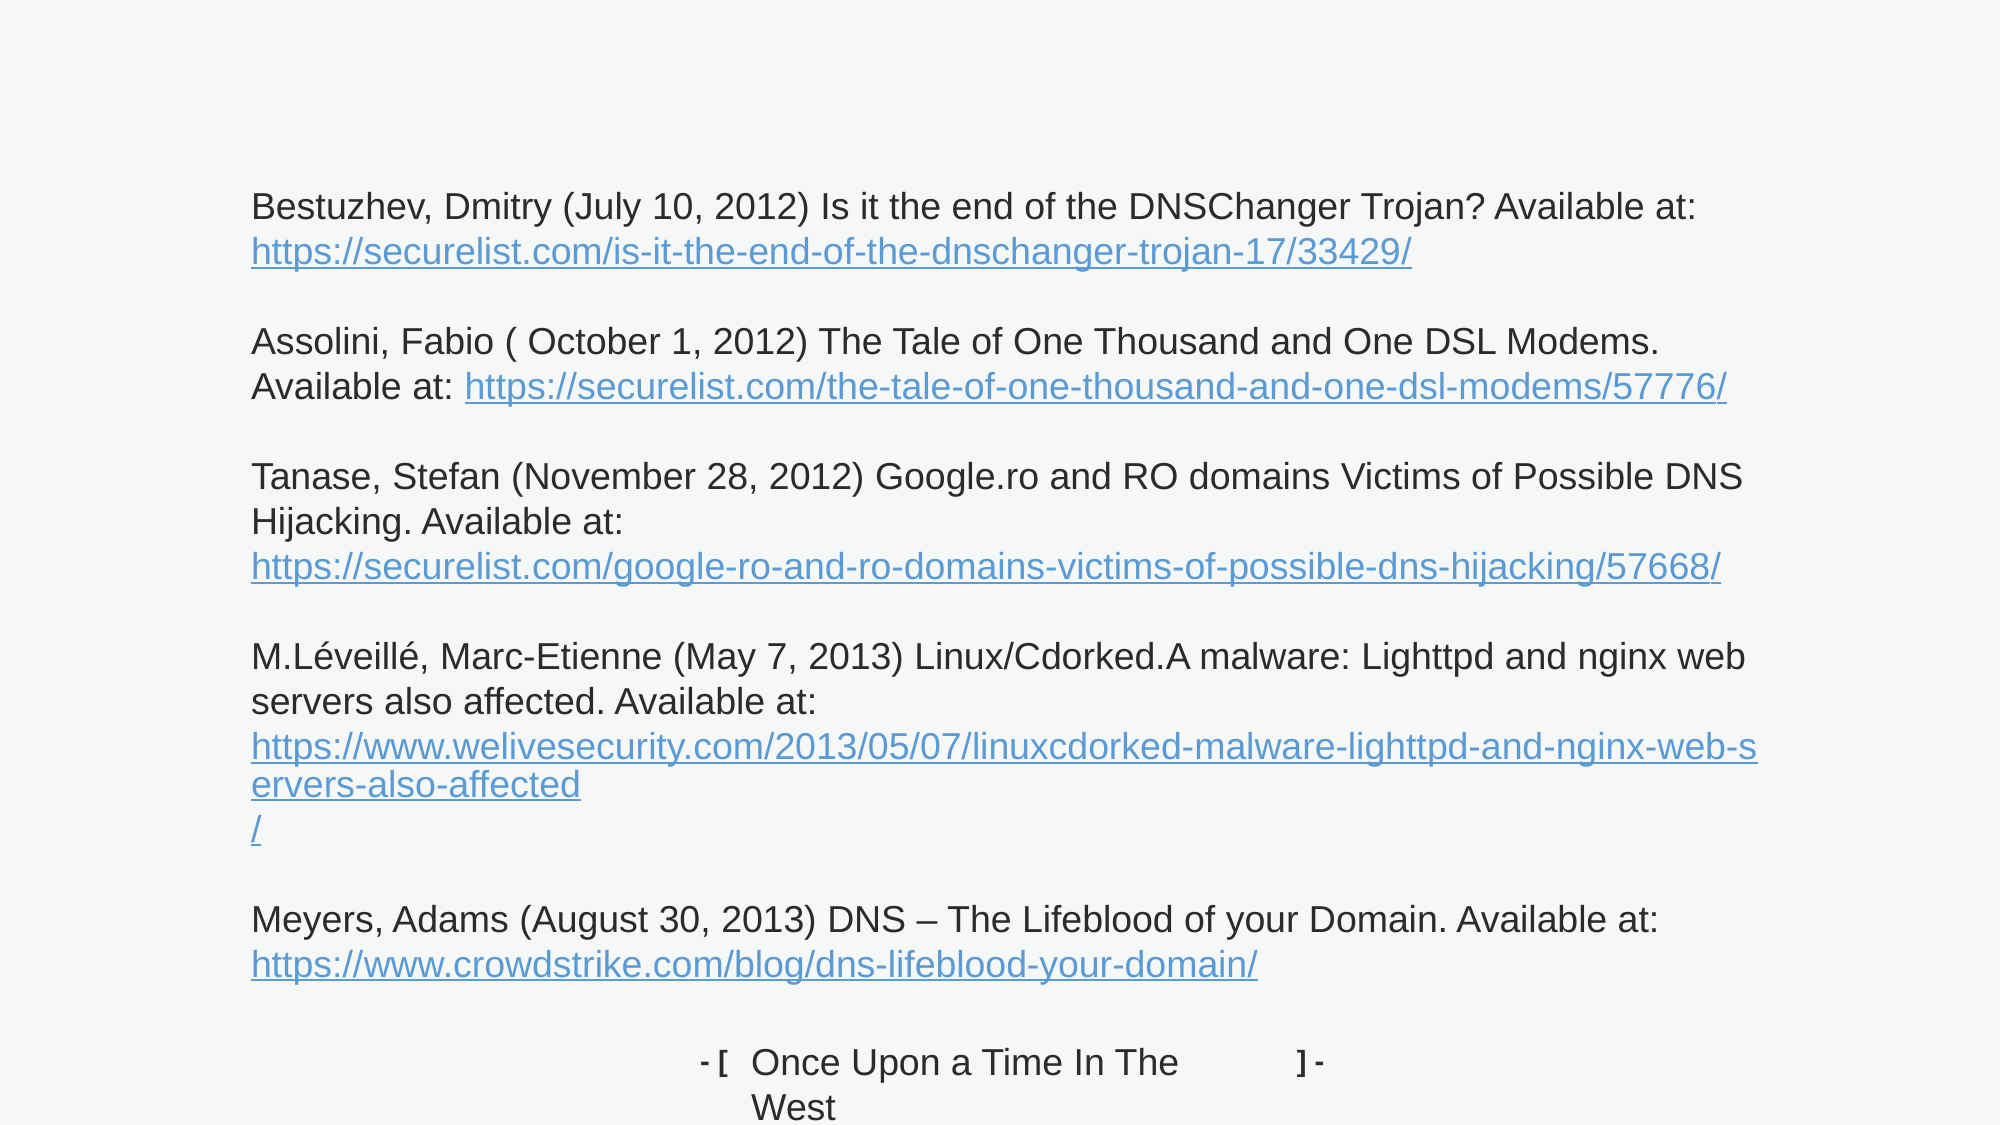

Bestuzhev, Dmitry (July 10, 2012) Is it the end of the DNSChanger Trojan? Available at: https://securelist.com/is-it-the-end-of-the-dnschanger-trojan-17/33429/

Assolini, Fabio ( October 1, 2012) The Tale of One Thousand and One DSL Modems. Available at: https://securelist.com/the-tale-of-one-thousand-and-one-dsl-modems/57776/

Tanase, Stefan (November 28, 2012) Google.ro and RO domains Victims of Possible DNS Hijacking. Available at: https://securelist.com/google-ro-and-ro-domains-victims-of-possible-dns-hijacking/57668/

M.Léveillé, Marc-Etienne (May 7, 2013) Linux/Cdorked.A malware: Lighttpd and nginx web servers also affected. Available at: https://www.welivesecurity.com/2013/05/07/linuxcdorked-malware-lighttpd-and-nginx-web-servers-also-affected/

Meyers, Adams (August 30, 2013) DNS – The Lifeblood of your Domain. Available at: https://www.crowdstrike.com/blog/dns-lifeblood-your-domain/